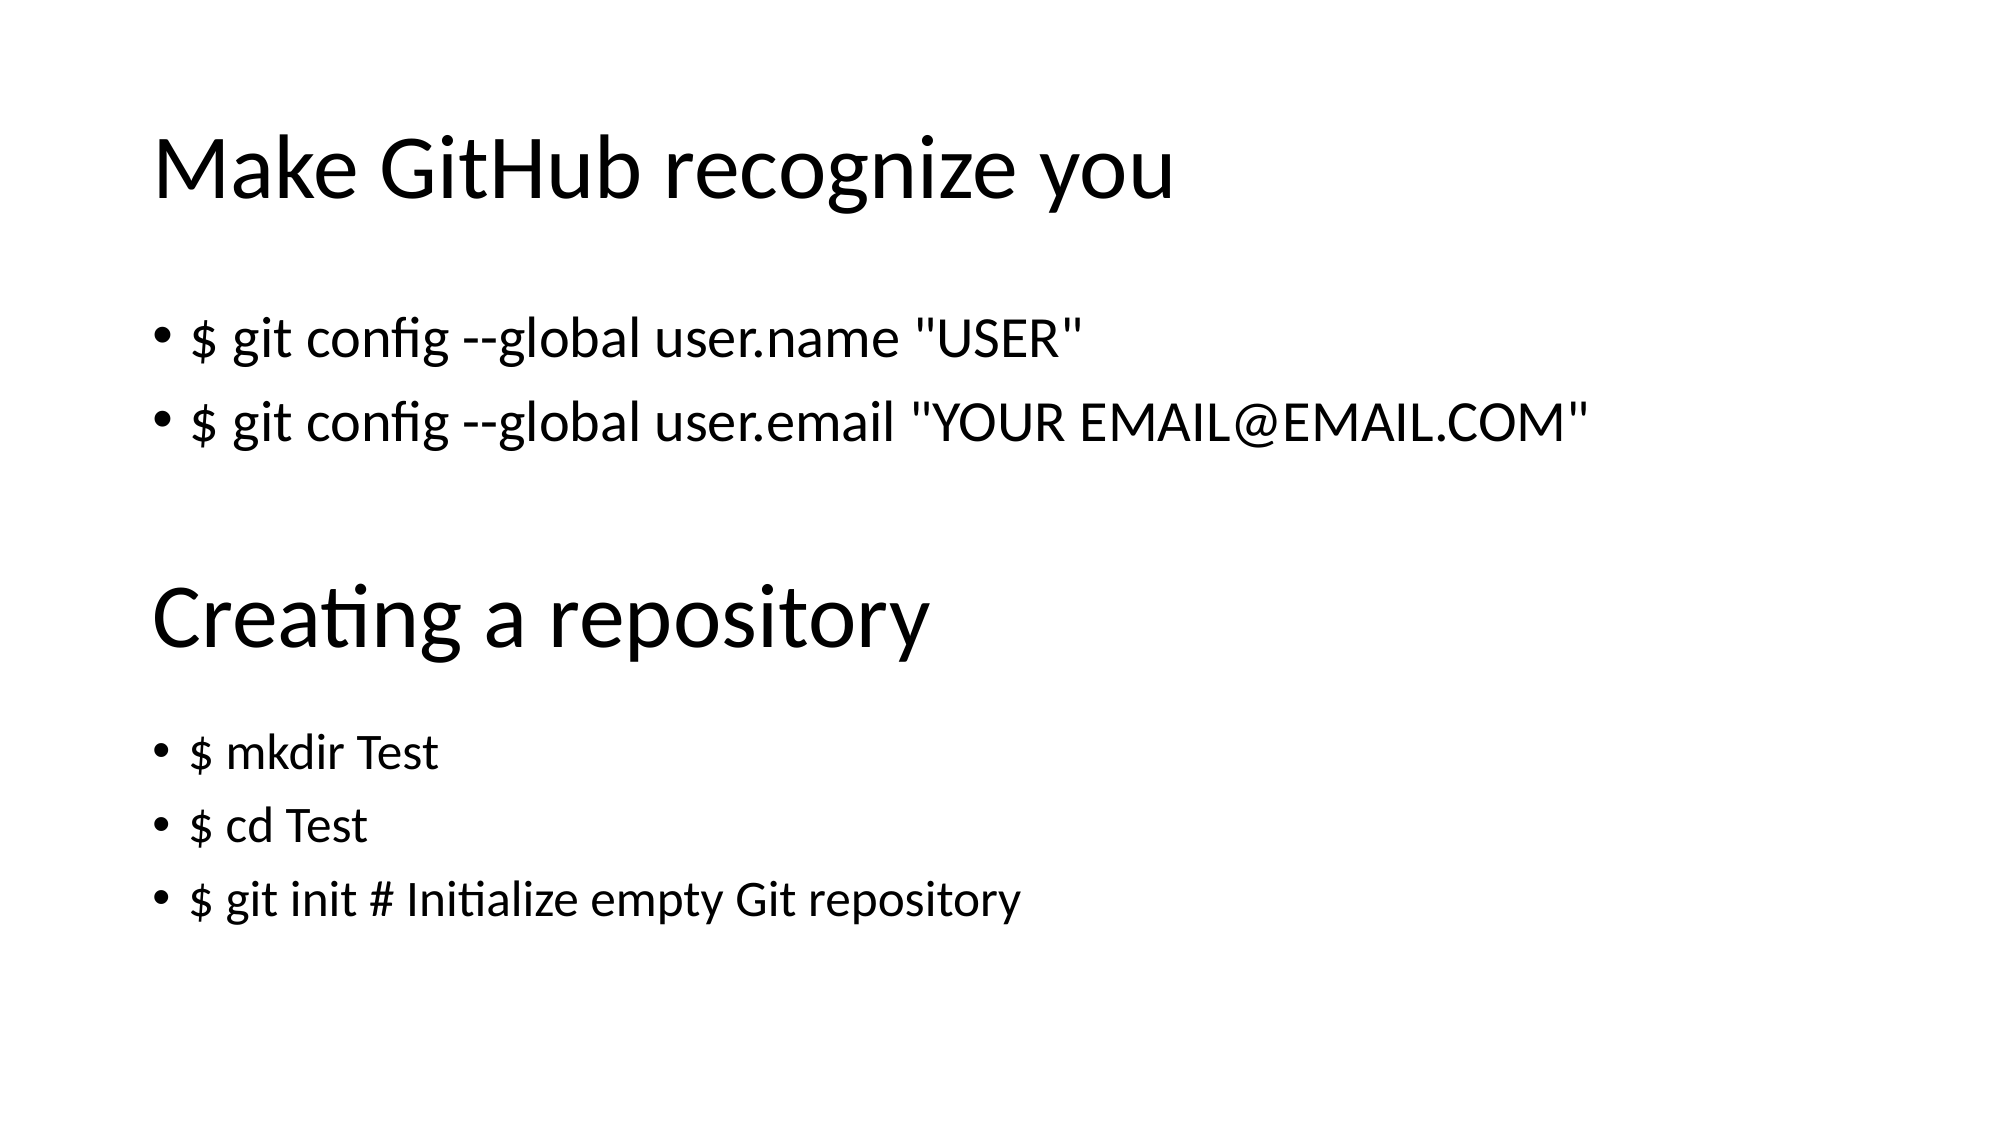

# Make GitHub recognize you
$ git config --global user.name "USER"
$ git config --global user.email "YOUR EMAIL@EMAIL.COM"
Creating a repository
$ mkdir Test
$ cd Test
$ git init # Initialize empty Git repository